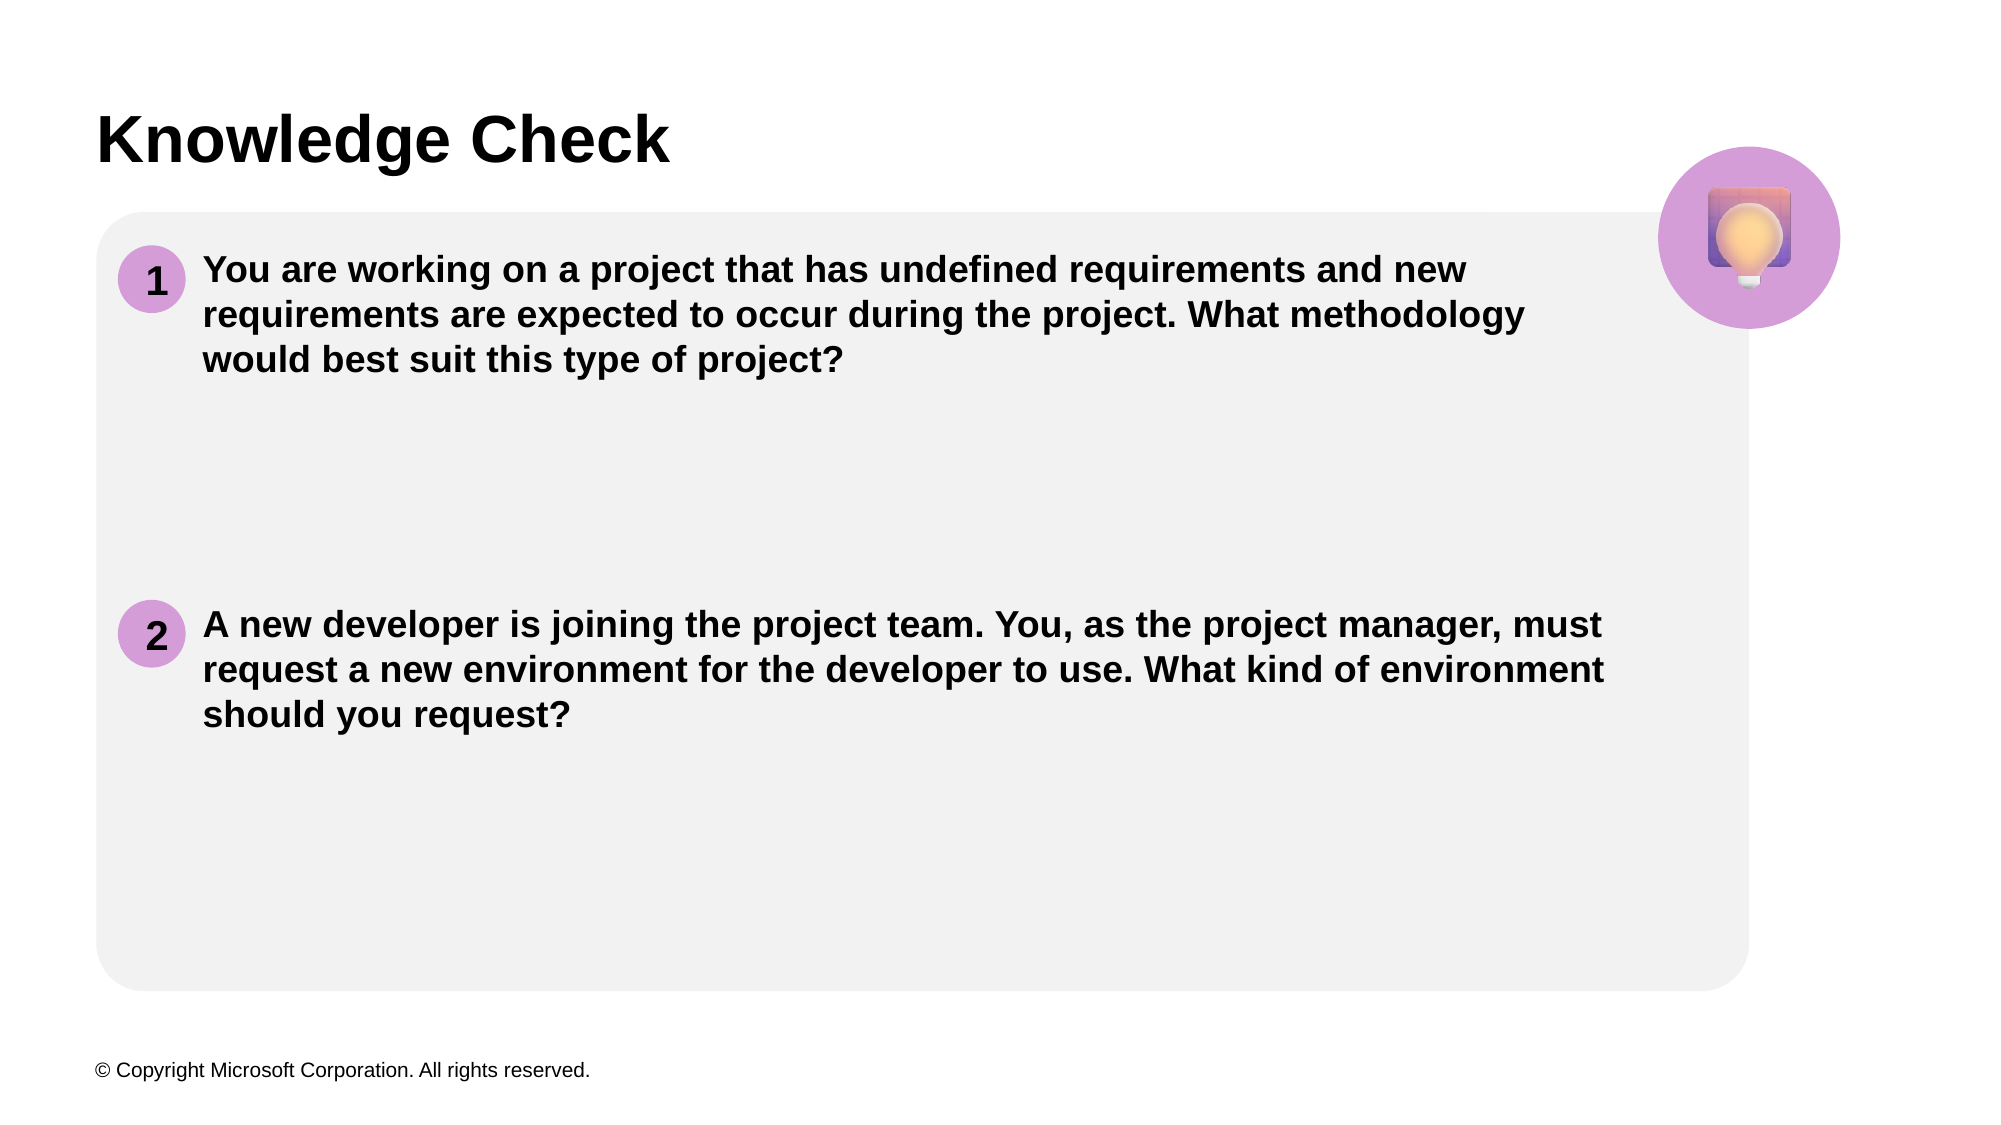

# Knowledge Check
1
You are working on a project that has undefined requirements and new requirements are expected to occur during the project. What methodology would best suit this type of project?
2
A new developer is joining the project team. You, as the project manager, must request a new environment for the developer to use. What kind of environment should you request?